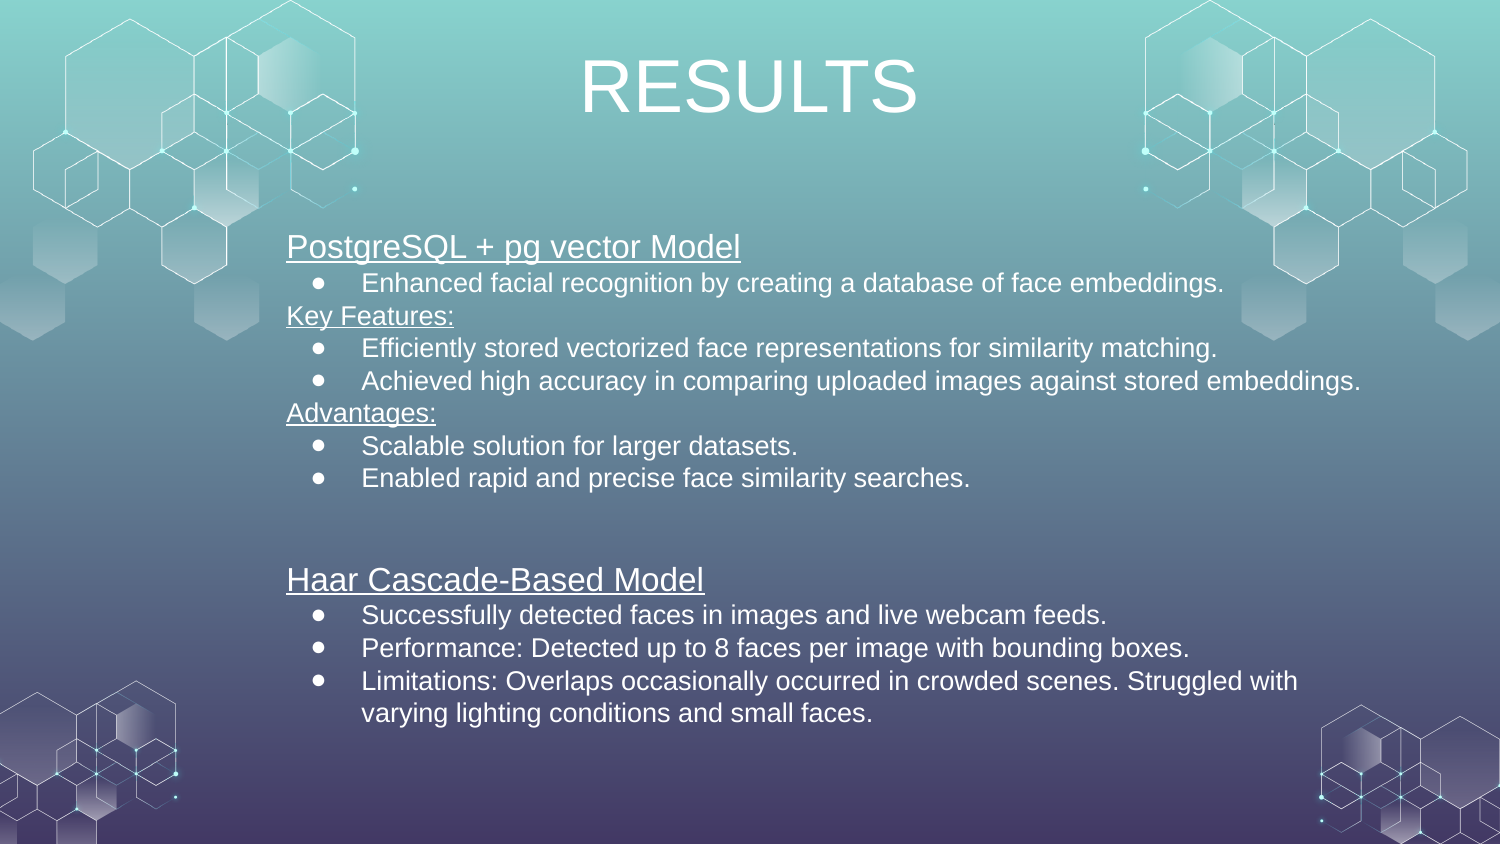

# RESULTS

PostgreSQL + pg vector Model
Enhanced facial recognition by creating a database of face embeddings.
Key Features:
Efficiently stored vectorized face representations for similarity matching.
Achieved high accuracy in comparing uploaded images against stored embeddings.
Advantages:
Scalable solution for larger datasets.
Enabled rapid and precise face similarity searches.

Haar Cascade-Based Model
Successfully detected faces in images and live webcam feeds.
Performance: Detected up to 8 faces per image with bounding boxes.
Limitations: Overlaps occasionally occurred in crowded scenes. Struggled with varying lighting conditions and small faces.